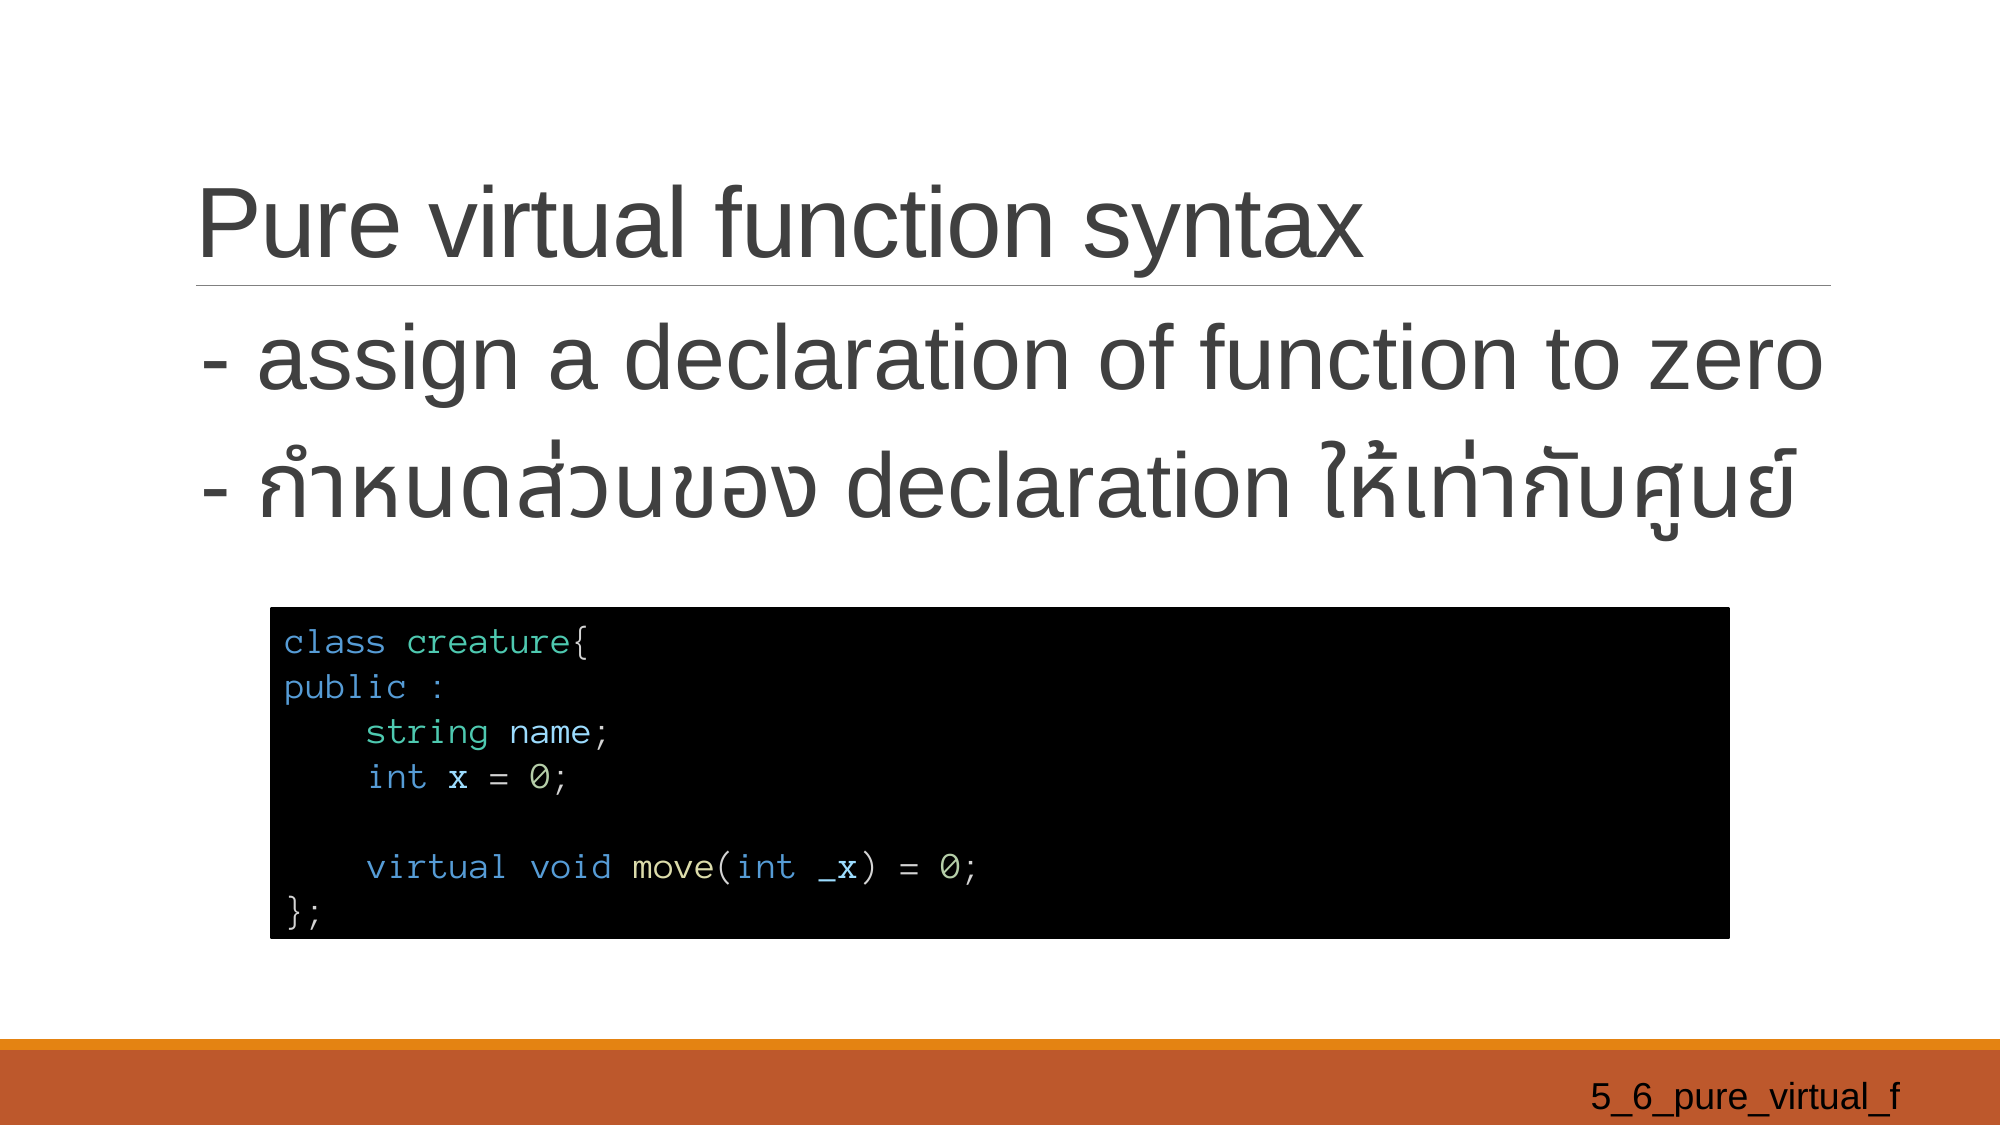

# Pure virtual function syntax
- assign a declaration of function to zero
- กำหนดส่วนของ declaration ให้เท่ากับศูนย์

class creature{
public :
    string name;
    int x = 0;
    virtual void move(int _x) = 0;
};
5_6_pure_virtual_function